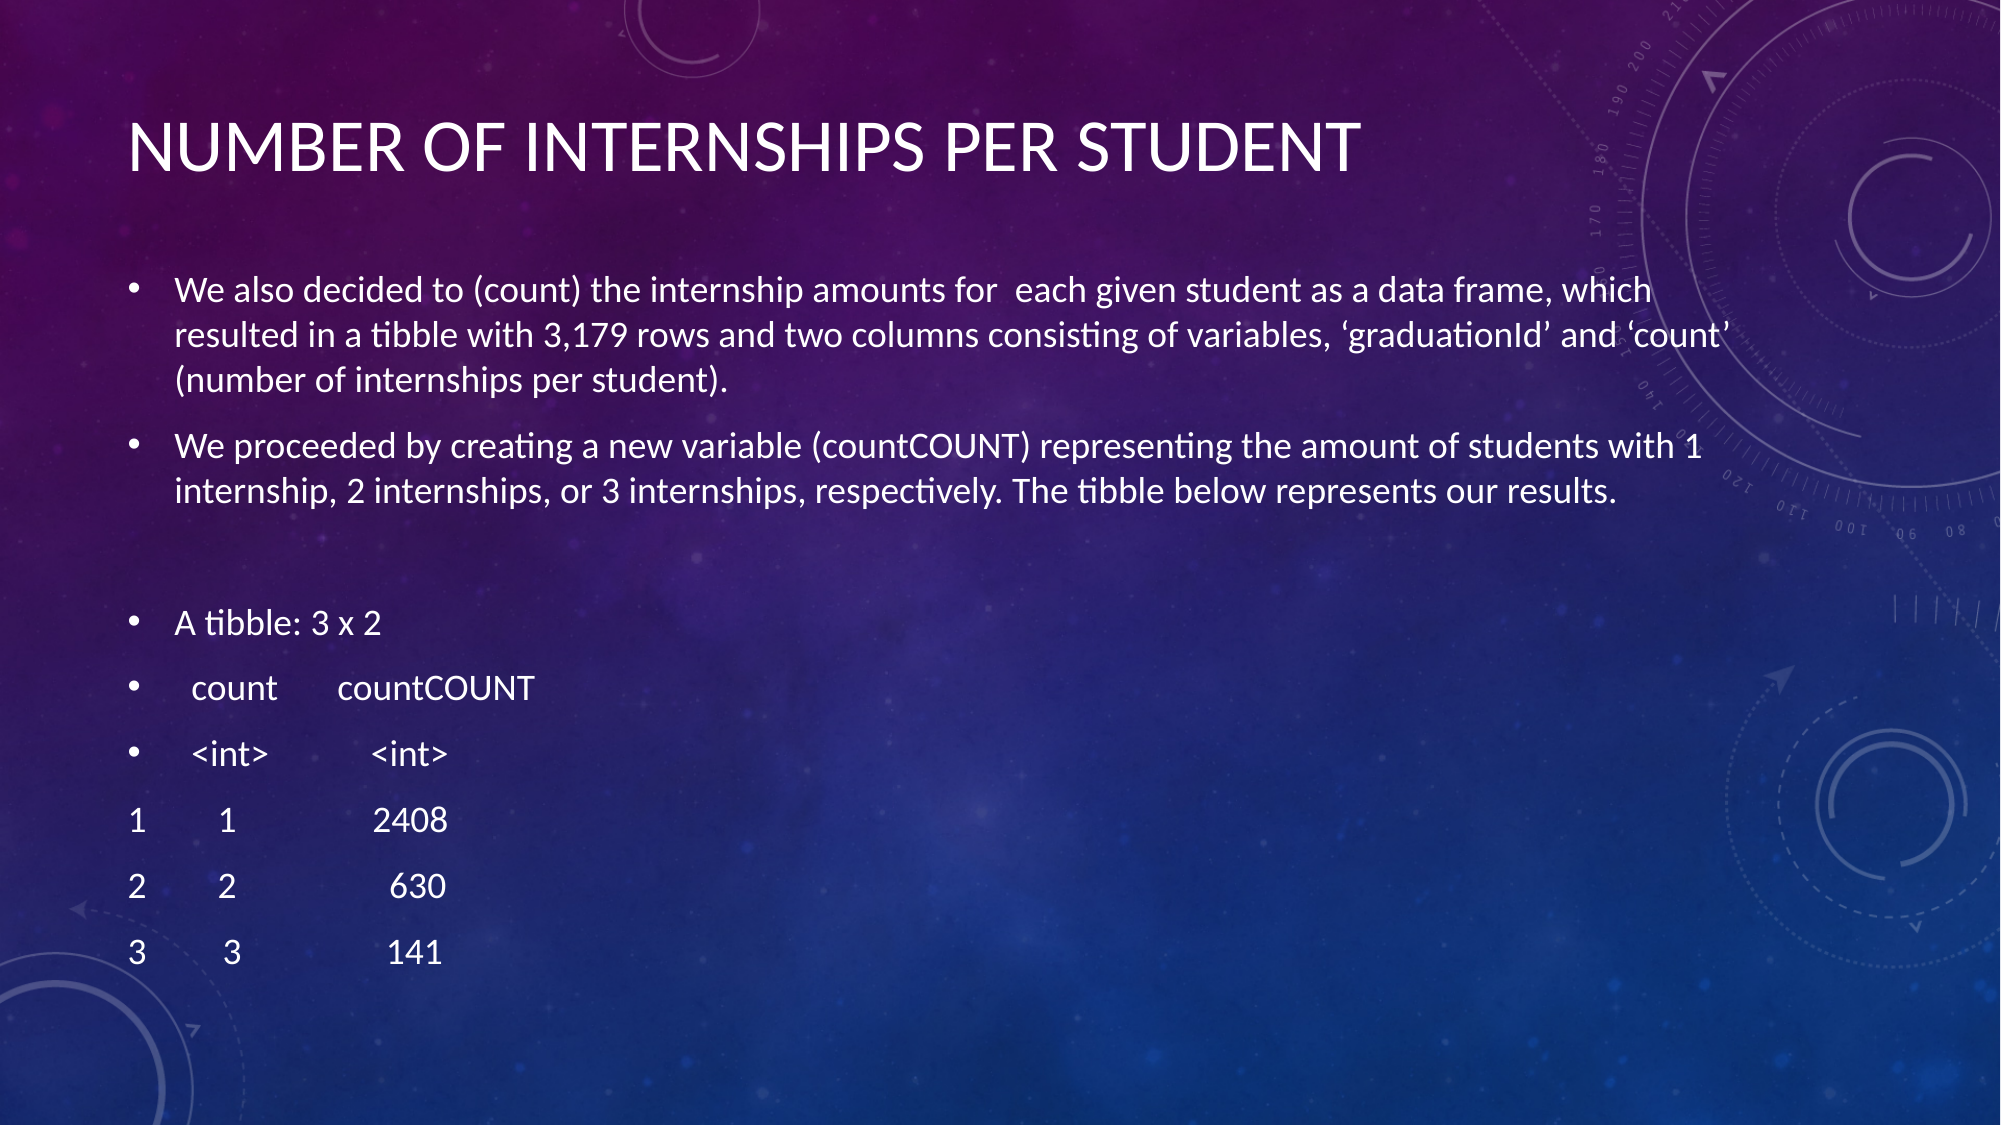

# Number of internships per student
We also decided to (count) the internship amounts for  each given student as a data frame, which resulted in a tibble with 3,179 rows and two columns consisting of variables, ‘graduationId’ and ‘count’ (number of internships per student).
We proceeded by creating a new variable (countCOUNT) representing the amount of students with 1 internship, 2 internships, or 3 internships, respectively. The tibble below represents our results.

A tibble: 3 x 2
  count       countCOUNT
  <int>            <int>
    1                2408
    2                  630
3         3                 141